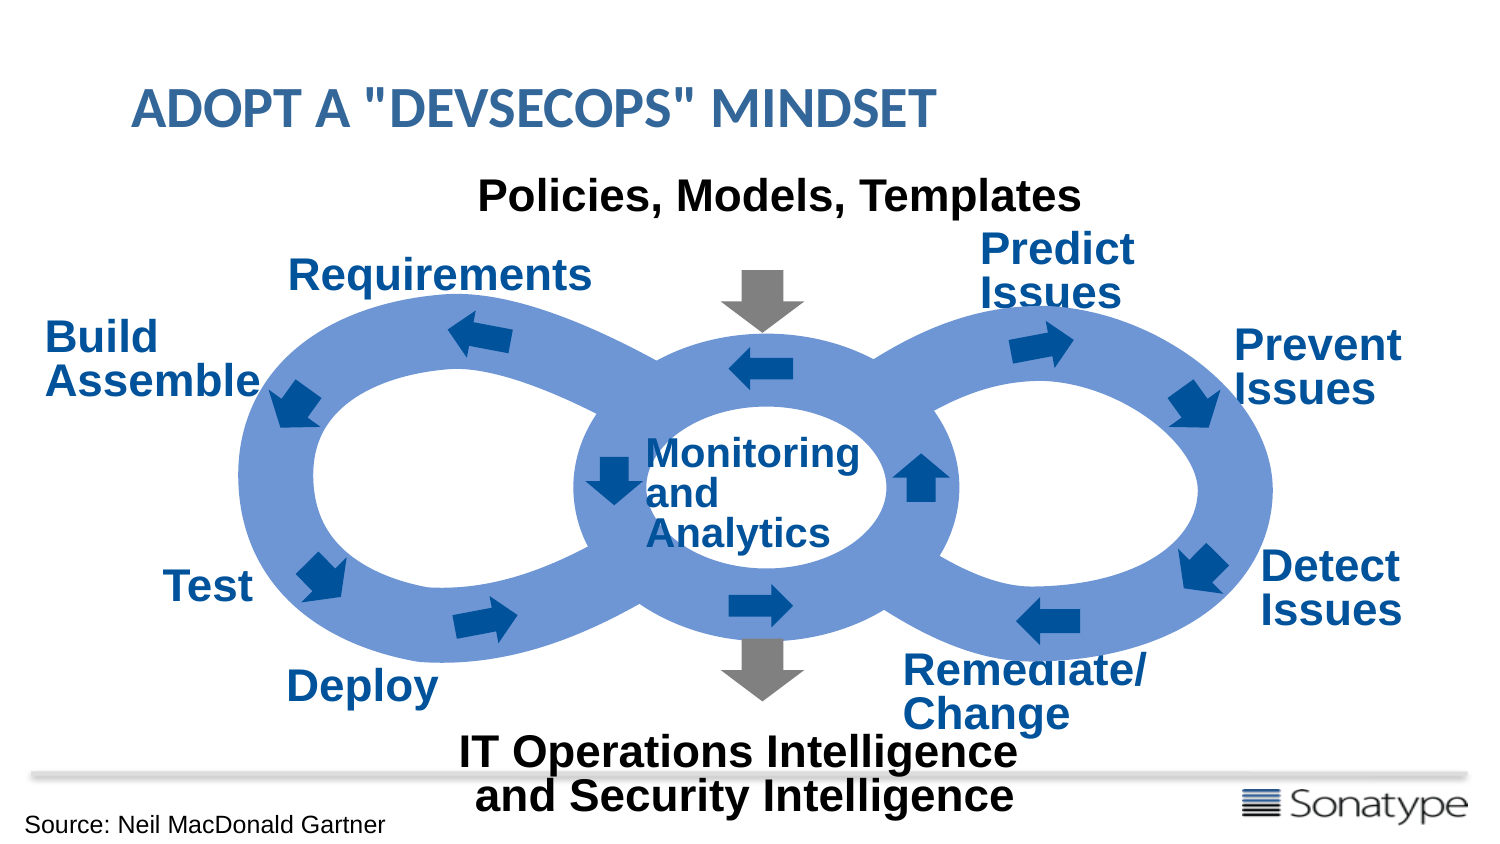

Adopt a "DevSecOps" Mindset
Policies, Models, Templates
Predict
Issues
Requirements

Build
Assemble
Prevent
Issues

Monitoring and Analytics
Detect
Issues

Test

Remediate/
Change
Deploy
IT Operations Intelligence
and Security Intelligence
Source: Neil MacDonald Gartner